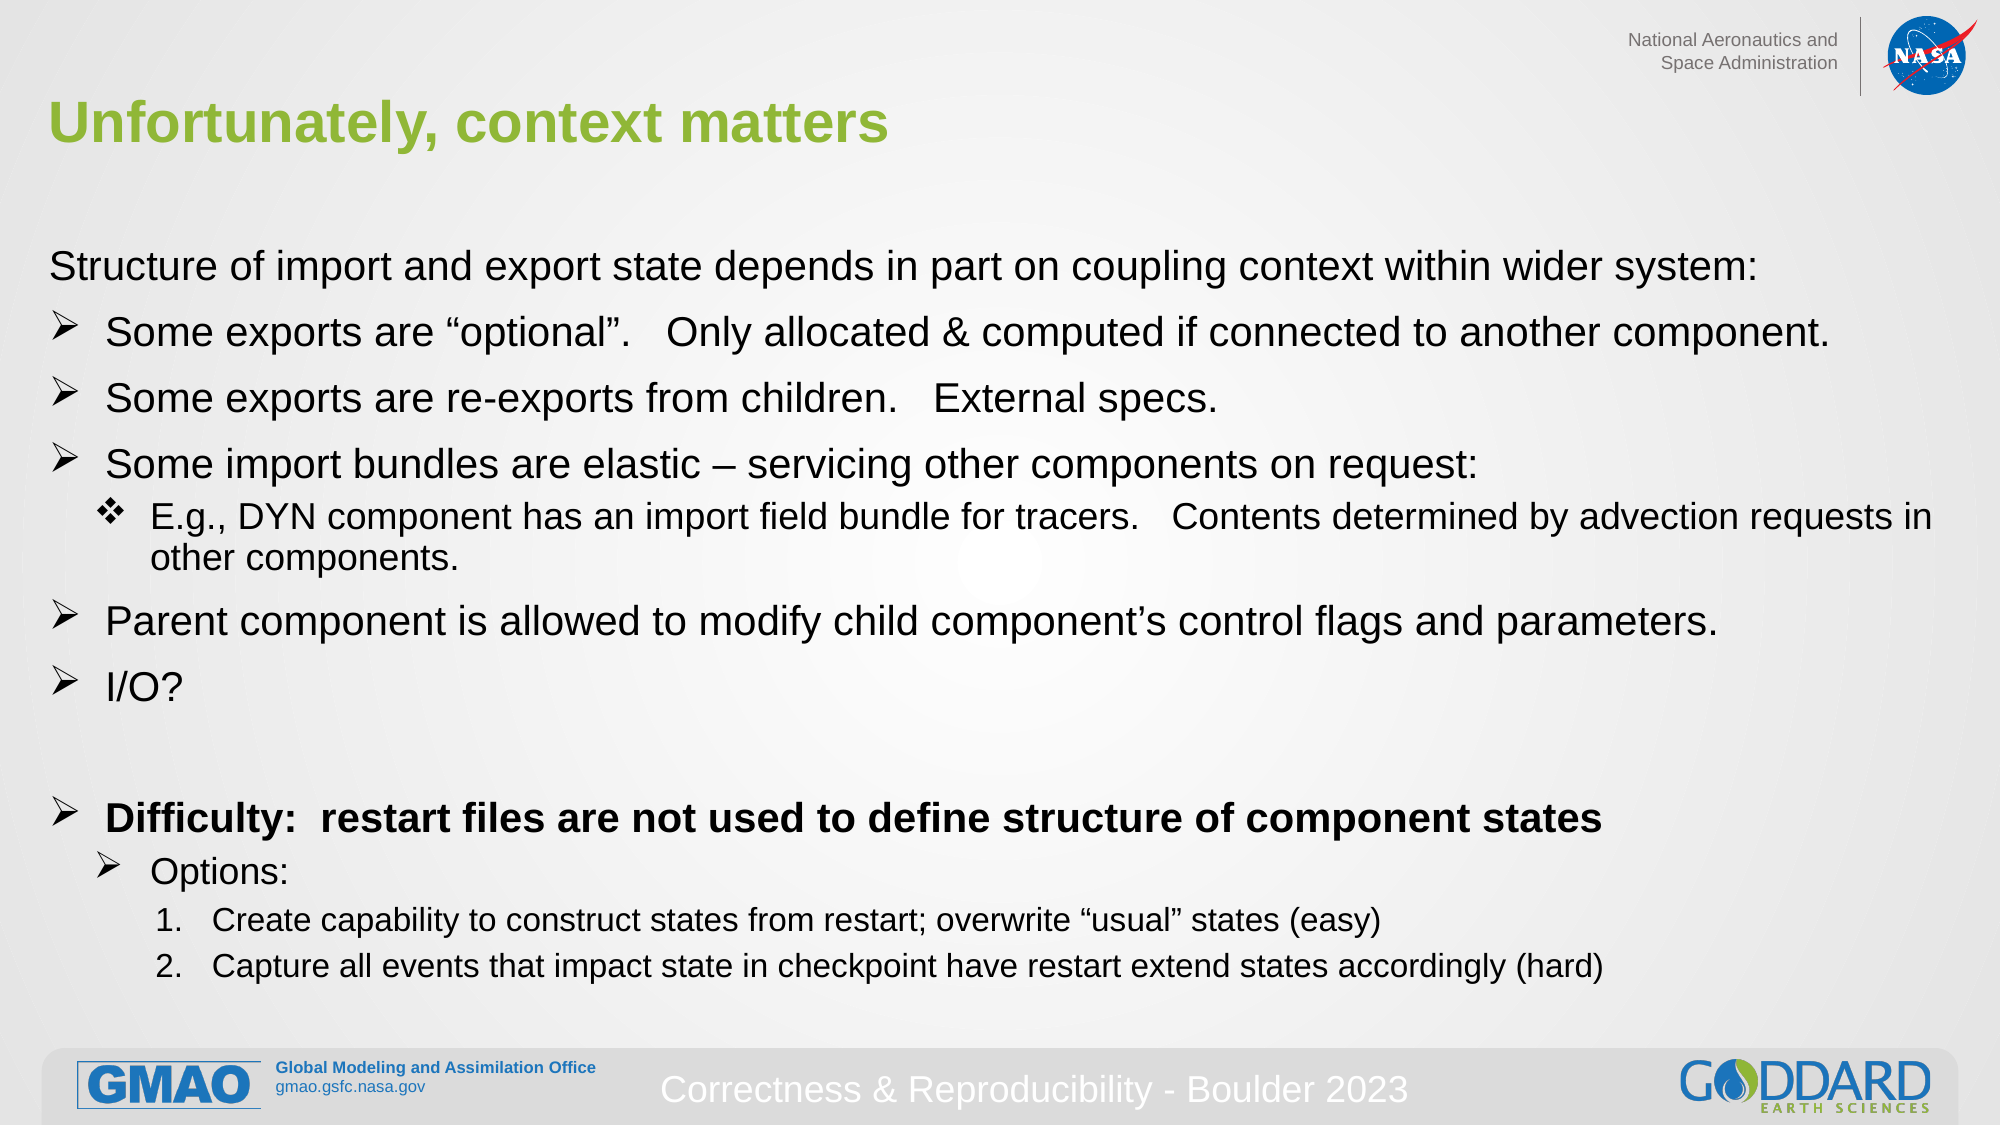

# Unfortunately, context matters
Structure of import and export state depends in part on coupling context within wider system:
Some exports are “optional”.   Only allocated & computed if connected to another component.
Some exports are re-exports from children.   External specs.
Some import bundles are elastic – servicing other components on request:
E.g., DYN component has an import field bundle for tracers.   Contents determined by advection requests in other components.
Parent component is allowed to modify child component’s control flags and parameters.
I/O?

Difficulty:  restart files are not used to define structure of component states
Options:
Create capability to construct states from restart; overwrite “usual” states (easy)
Capture all events that impact state in checkpoint have restart extend states accordingly (hard)

Correctness & Reproducibility - Boulder 2023